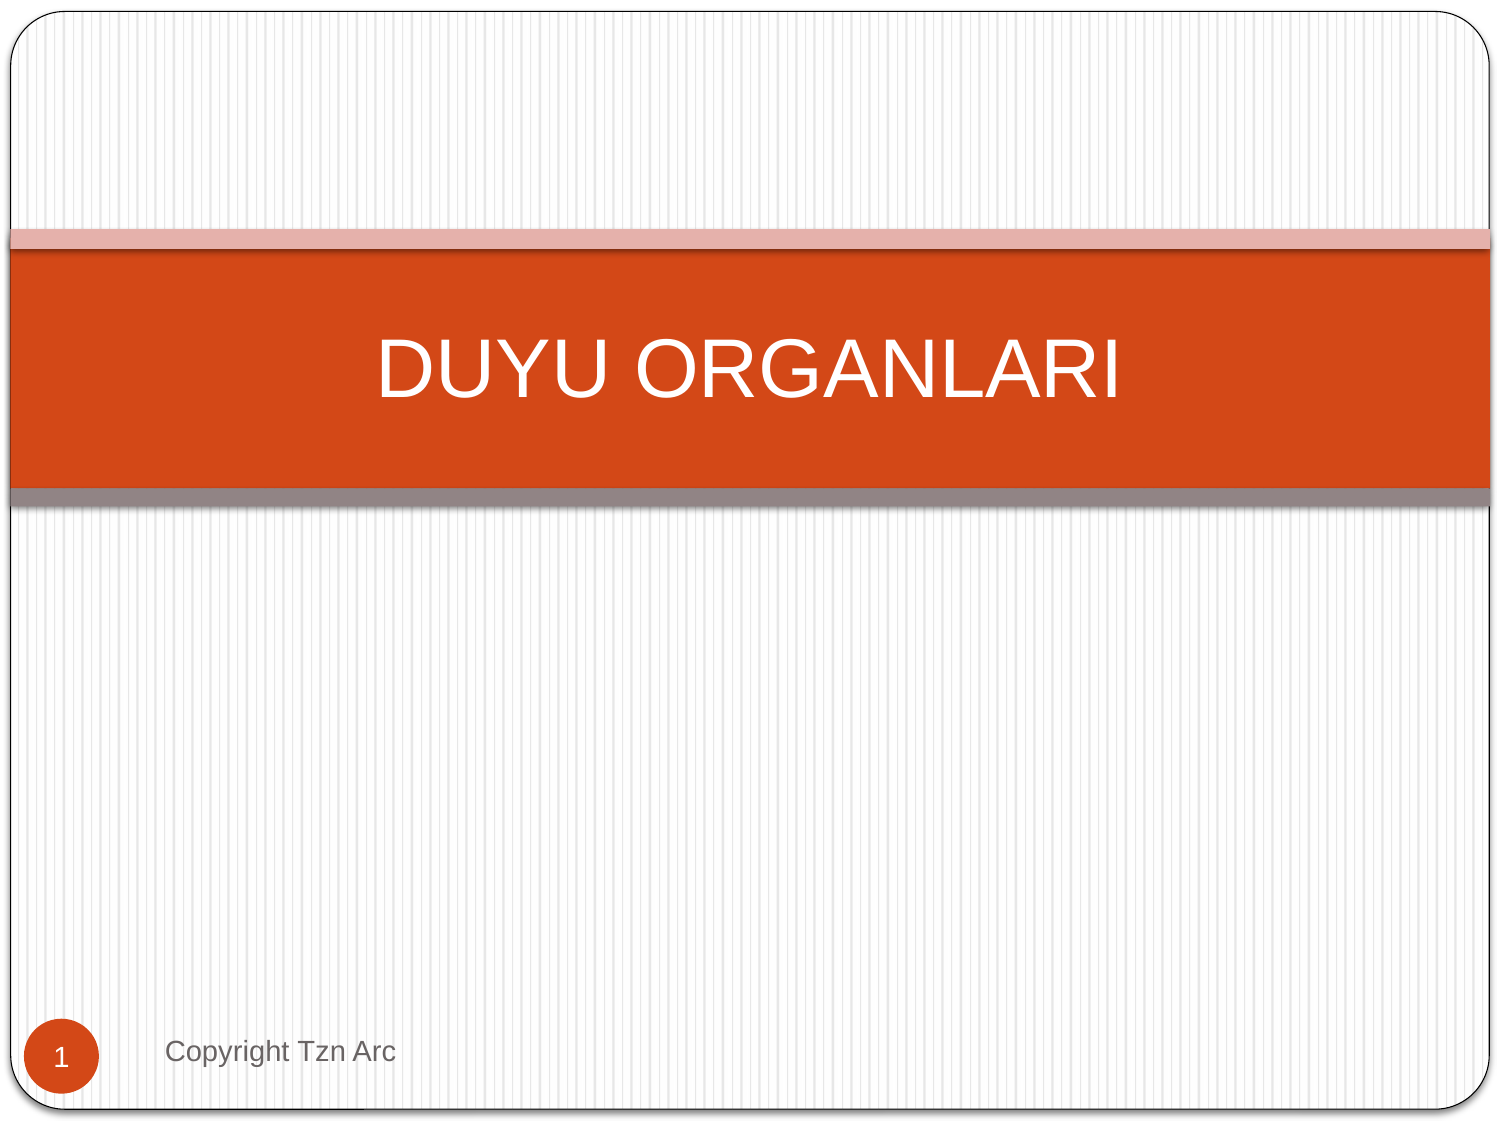

# DUYU ORGANLARI

Copyright Tzn Arc
1